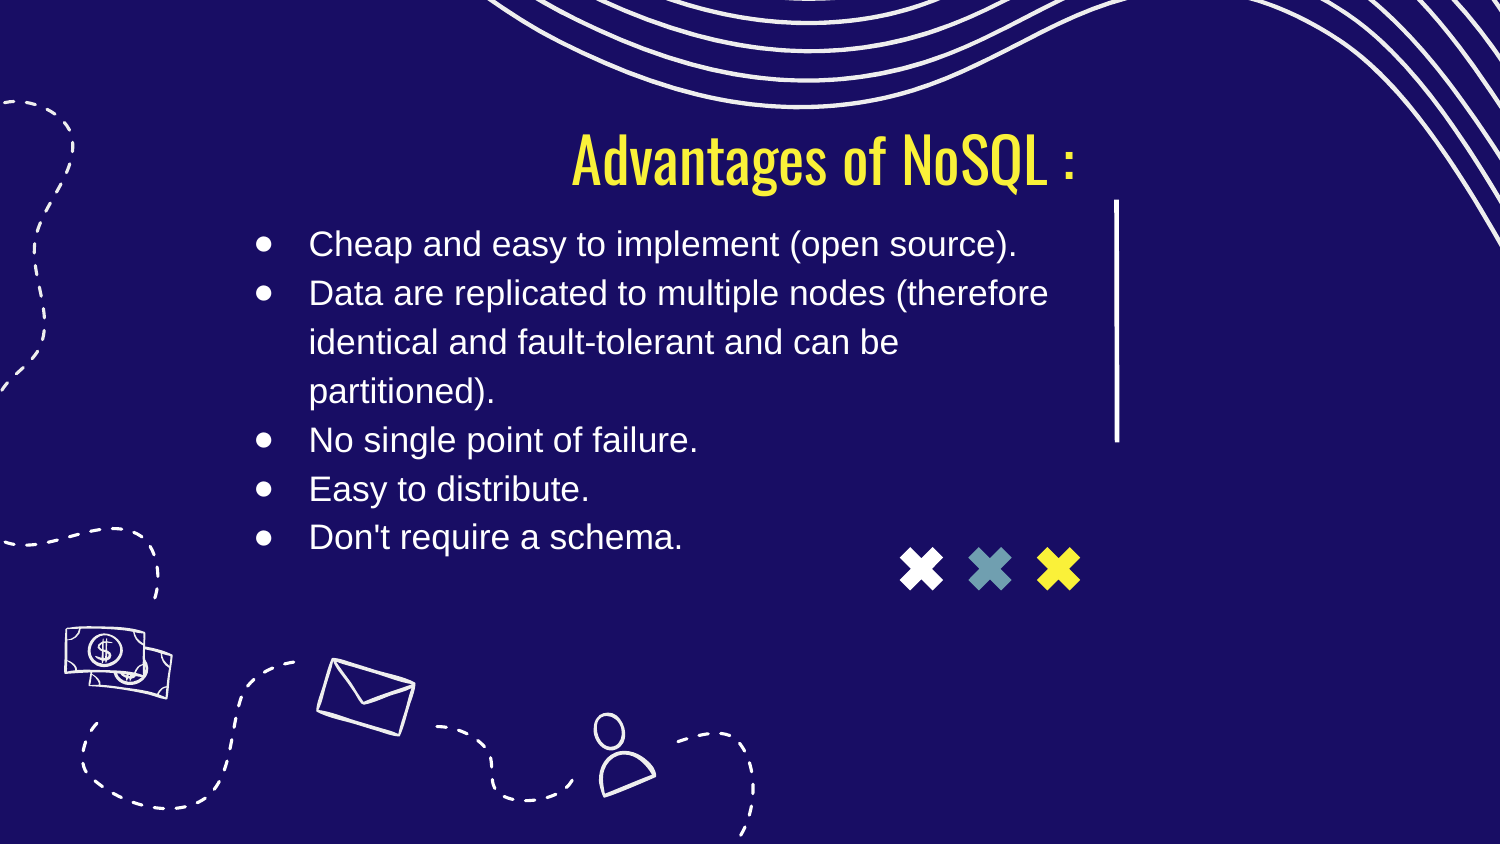

# Advantages of NoSQL :
Cheap and easy to implement (open source).
Data are replicated to multiple nodes (therefore identical and fault-tolerant and can be partitioned).
No single point of failure.
Easy to distribute.
Don't require a schema.